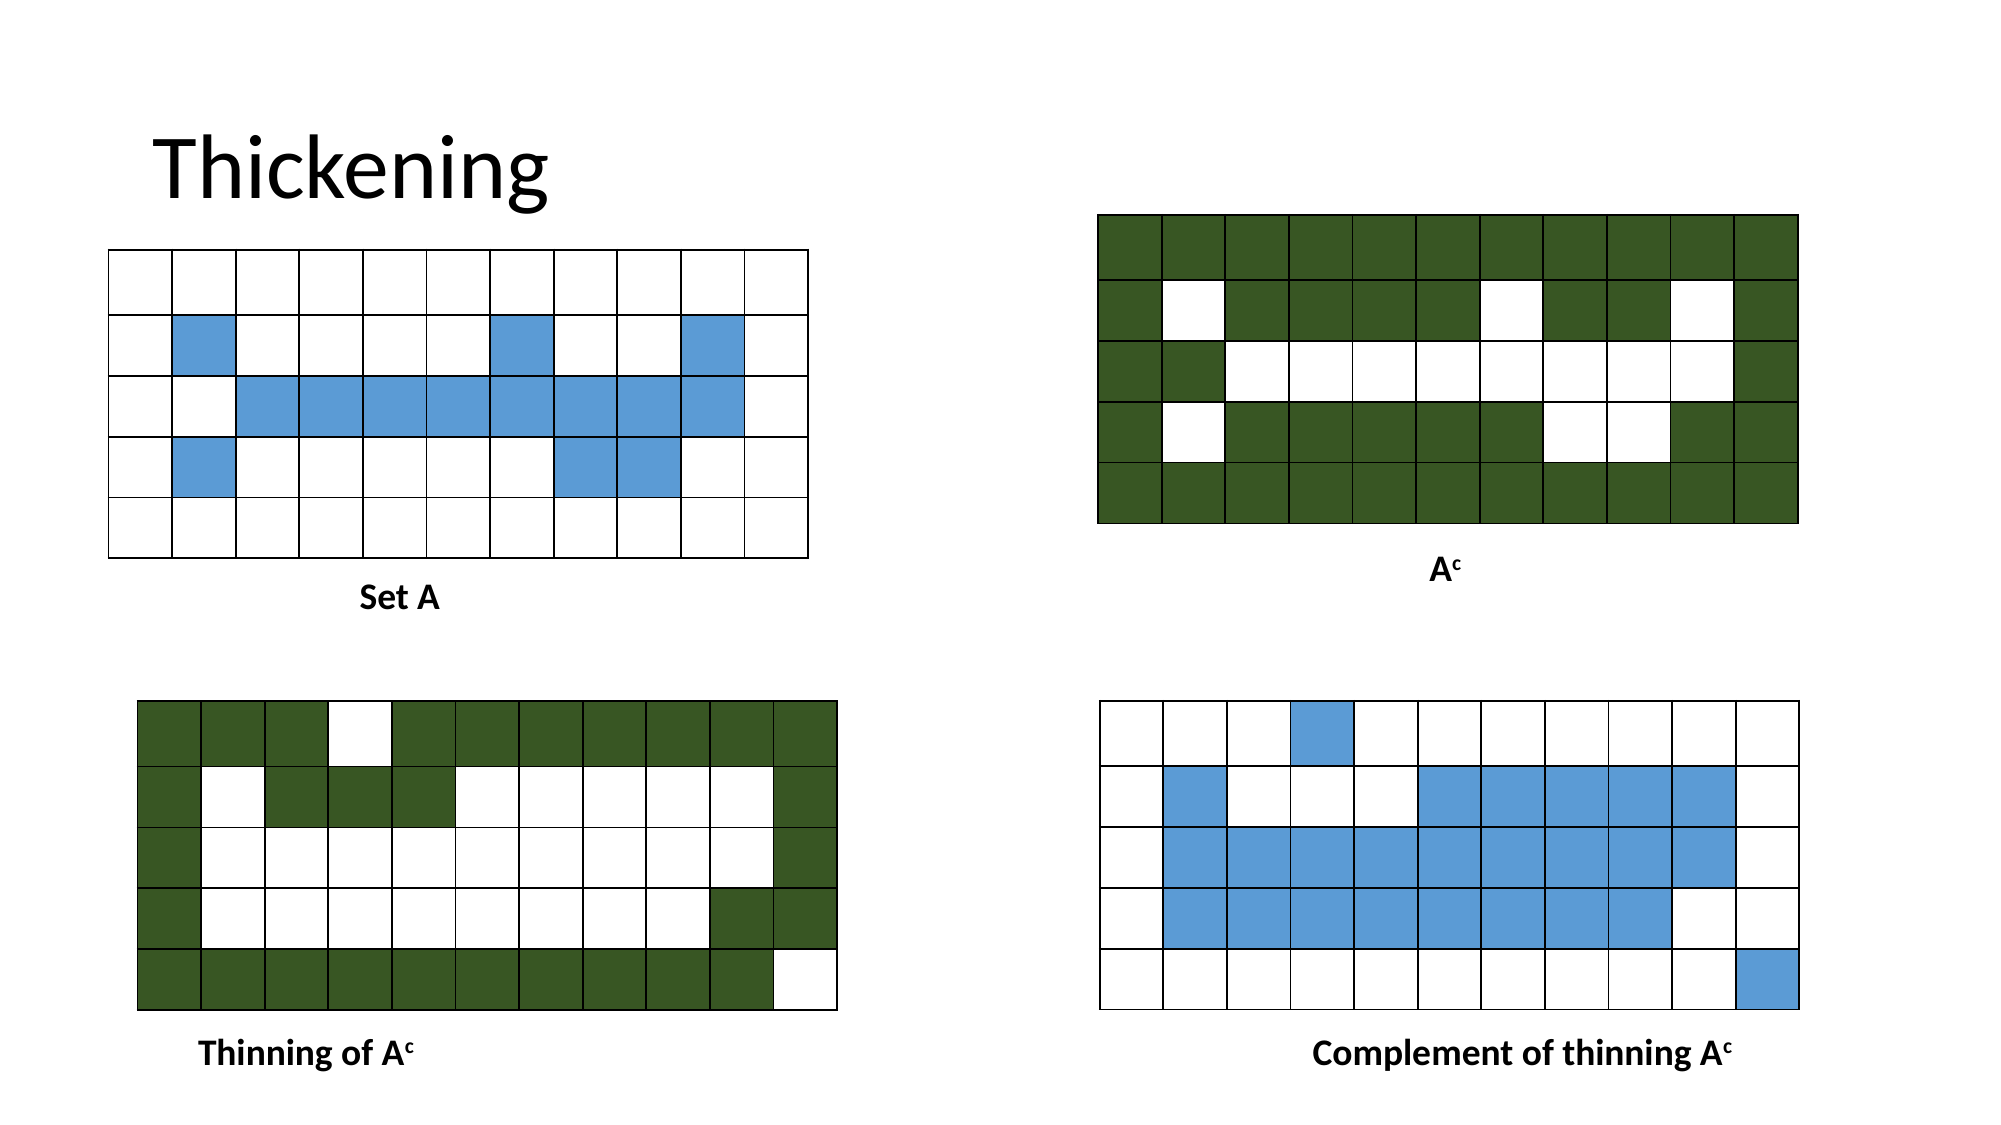

# Thickening
|  |  |  |  |  |  |  |  |  |  |  |
| --- | --- | --- | --- | --- | --- | --- | --- | --- | --- | --- |
|  |  |  |  |  |  |  |  |  |  |  |
|  |  |  |  |  |  |  |  |  |  |  |
|  |  |  |  |  |  |  |  |  |  |  |
|  |  |  |  |  |  |  |  |  |  |  |
|  |  |  |  |  |  |  |  |  |  |  |
| --- | --- | --- | --- | --- | --- | --- | --- | --- | --- | --- |
|  |  |  |  |  |  |  |  |  |  |  |
|  |  |  |  |  |  |  |  |  |  |  |
|  |  |  |  |  |  |  |  |  |  |  |
|  |  |  |  |  |  |  |  |  |  |  |
  Ac
  Set A
|  |  |  |  |  |  |  |  |  |  |  |
| --- | --- | --- | --- | --- | --- | --- | --- | --- | --- | --- |
|  |  |  |  |  |  |  |  |  |  |  |
|  |  |  |  |  |  |  |  |  |  |  |
|  |  |  |  |  |  |  |  |  |  |  |
|  |  |  |  |  |  |  |  |  |  |  |
|  |  |  |  |  |  |  |  |  |  |  |
| --- | --- | --- | --- | --- | --- | --- | --- | --- | --- | --- |
|  |  |  |  |  |  |  |  |  |  |  |
|  |  |  |  |  |  |  |  |  |  |  |
|  |  |  |  |  |  |  |  |  |  |  |
|  |  |  |  |  |  |  |  |  |  |  |
Thinning of Ac
  Complement of thinning Ac